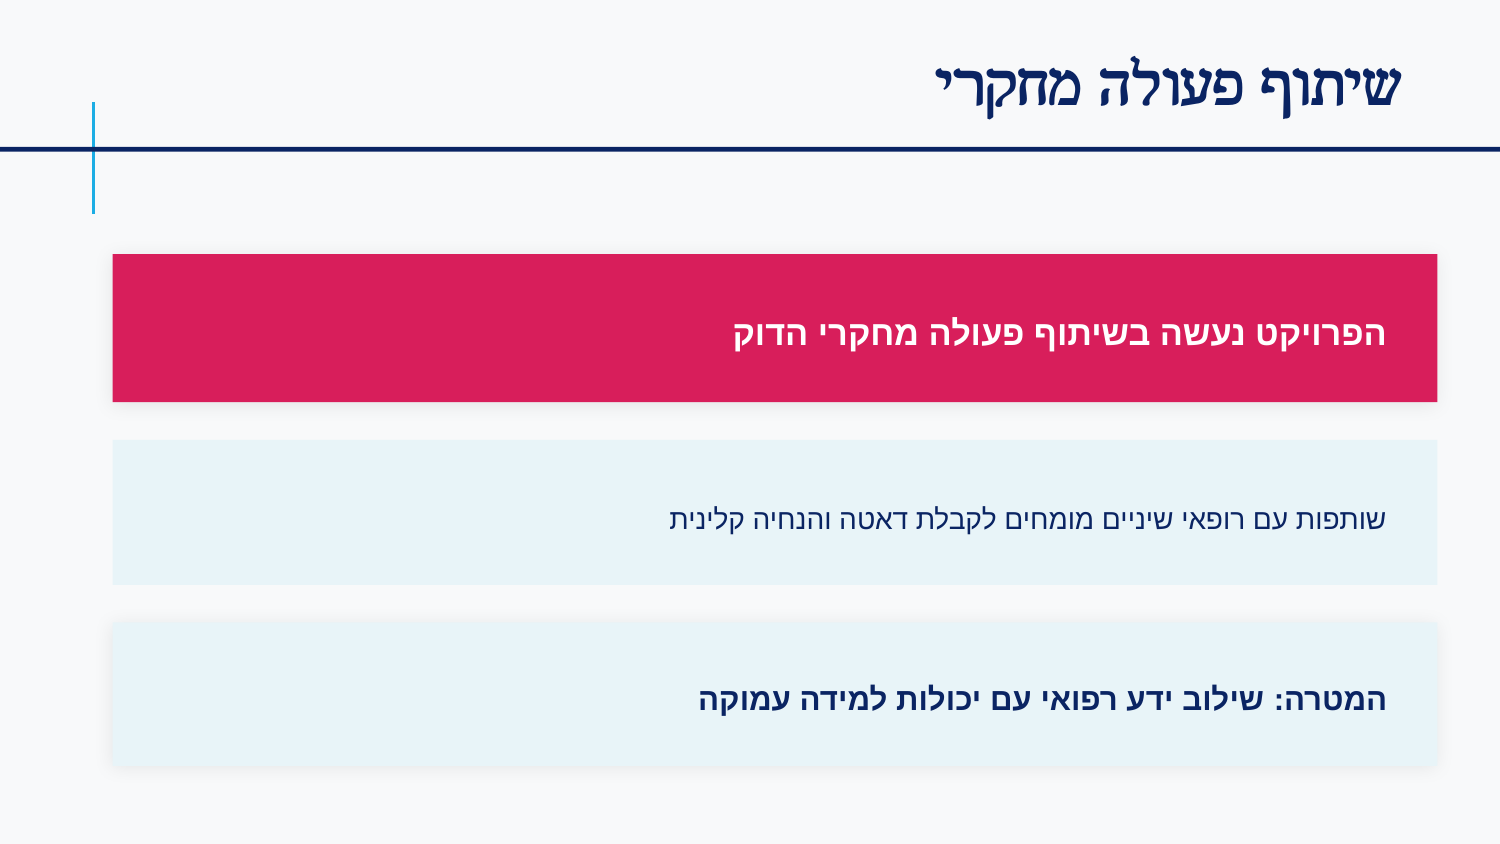

שיתוף פעולה מחקרי

הפרויקט נעשה בשיתוף פעולה מחקרי הדוק

שותפות עם רופאי שיניים מומחים לקבלת דאטה והנחיה קלינית

המטרה: שילוב ידע רפואי עם יכולות למידה עמוקה